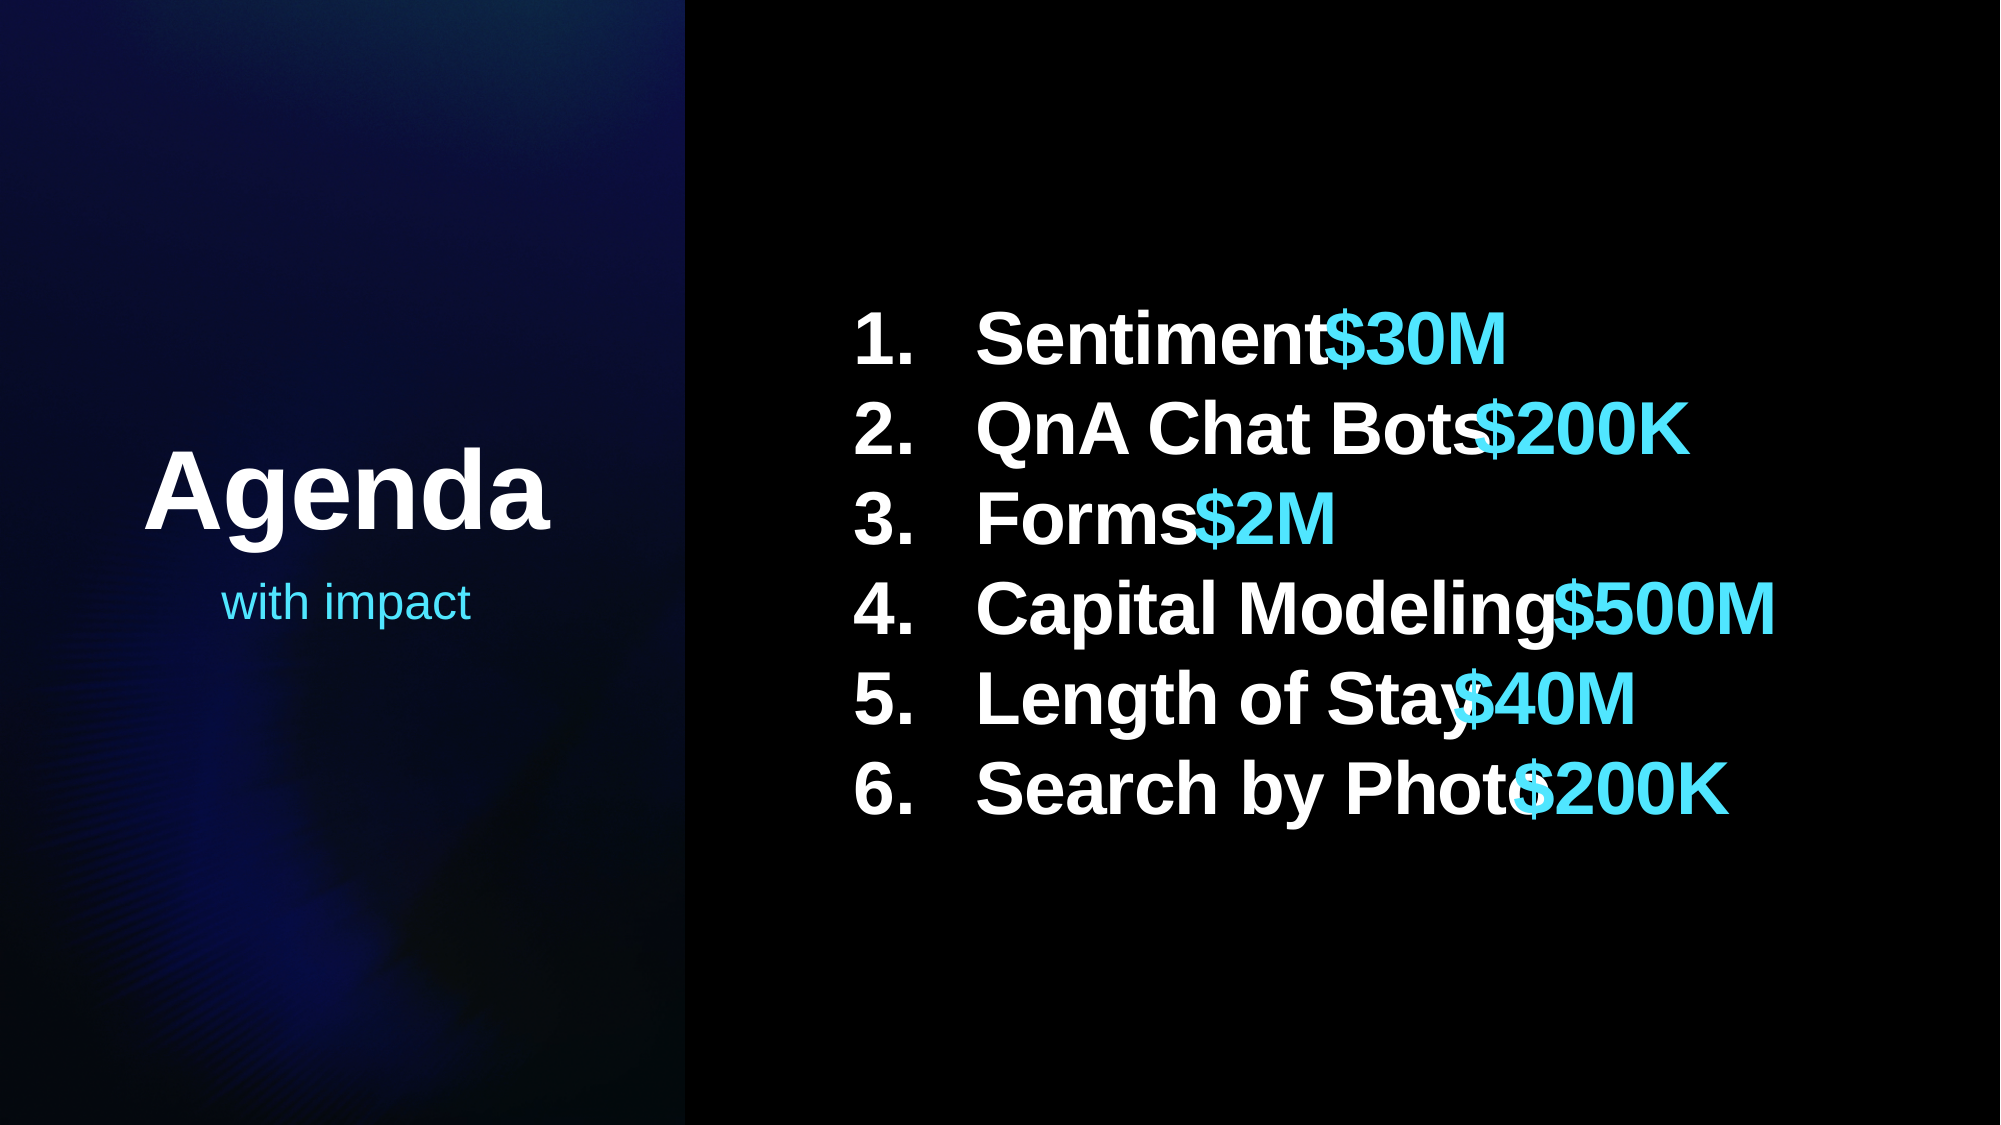

Sentiment
QnA Chat Bots
Forms
Capital Modeling
Length of Stay
Search by Photo
			 $30M
				 $200K
		  $2M
				     $500M
				$40M
				   $200K
Agenda
with impact